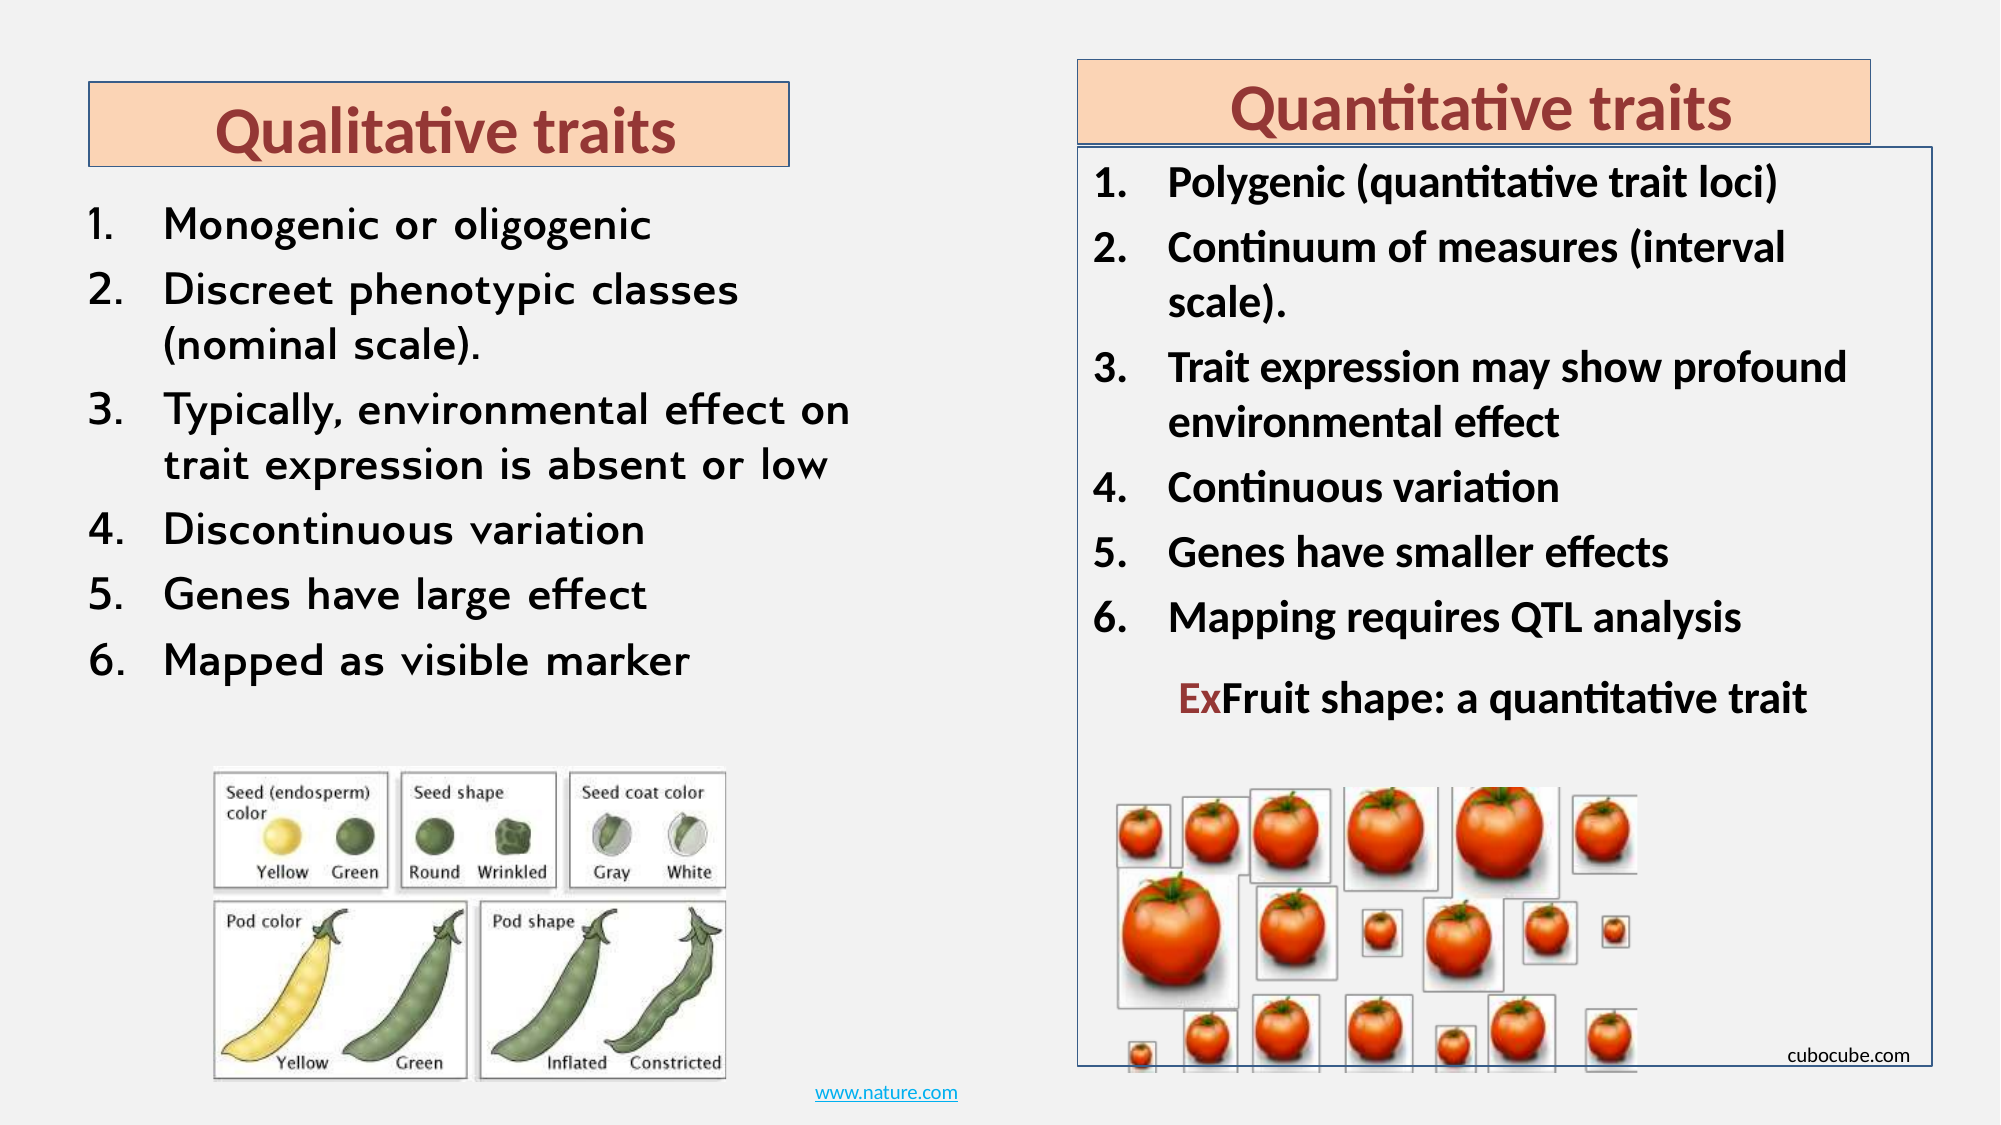

Quantitative traits
Qualitative traits
Polygenic (quantitative trait loci)
Continuum of measures (interval
scale).
Trait expression may show profound environmental effect
Continuous variation
Genes have smaller effects
Mapping requires QTL analysis
ExFruit shape: a quantitative trait

cubocube.com
Monogenic or oligogenic
Discreet phenotypic classes
(nominal scale).
Typically, environmental effect on trait expression is absent or low
Discontinuous variation
Genes have large effect
Mapped as visible marker

www.nature.com